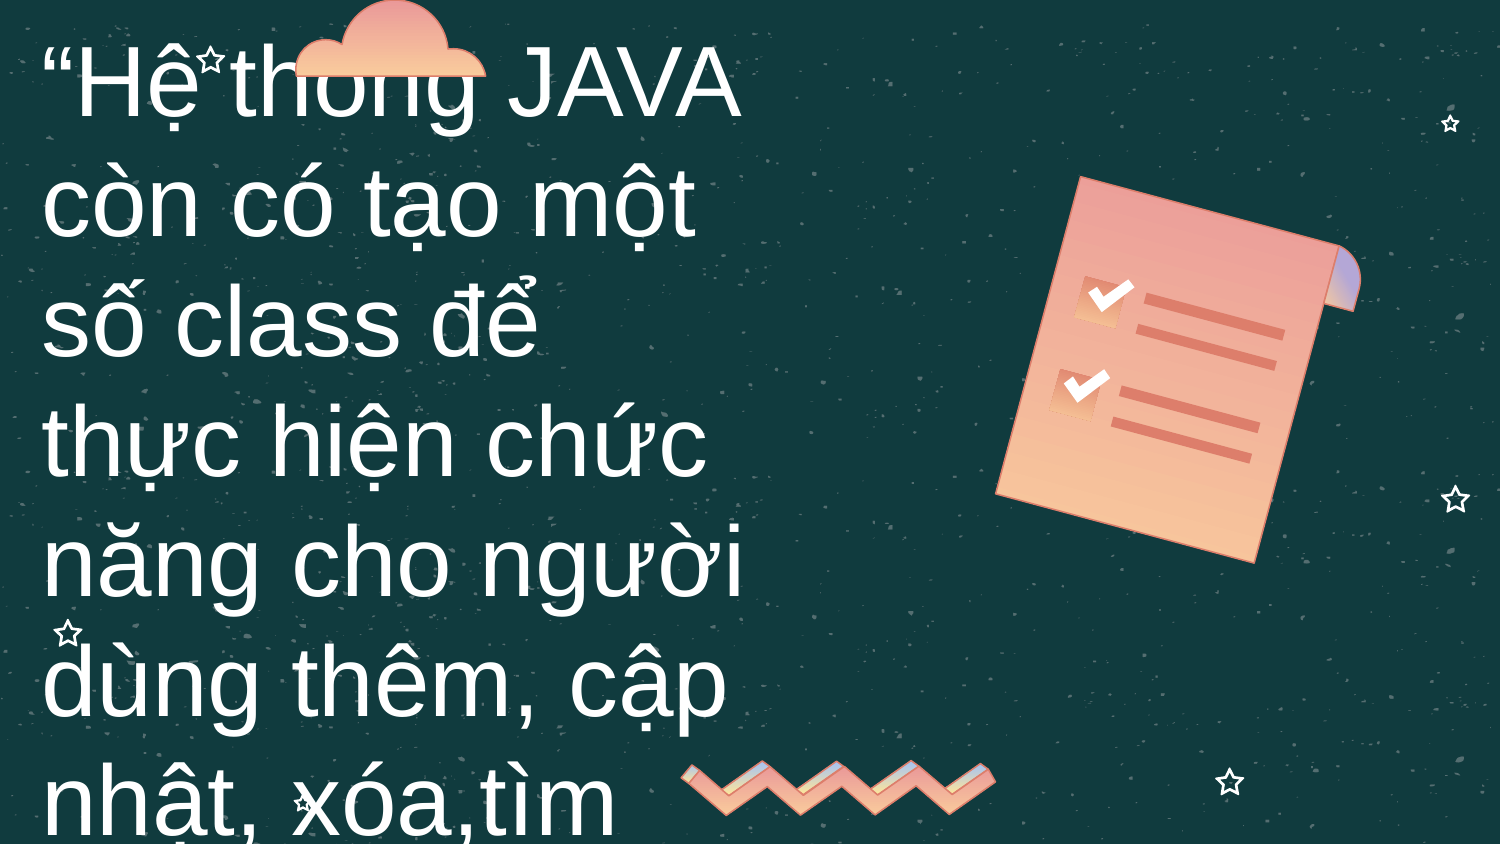

# “Hệ thống JAVA còn có tạo một số class để thực hiện chức năng cho người dùng thêm, cập nhật, xóa,tìm kiếm.”